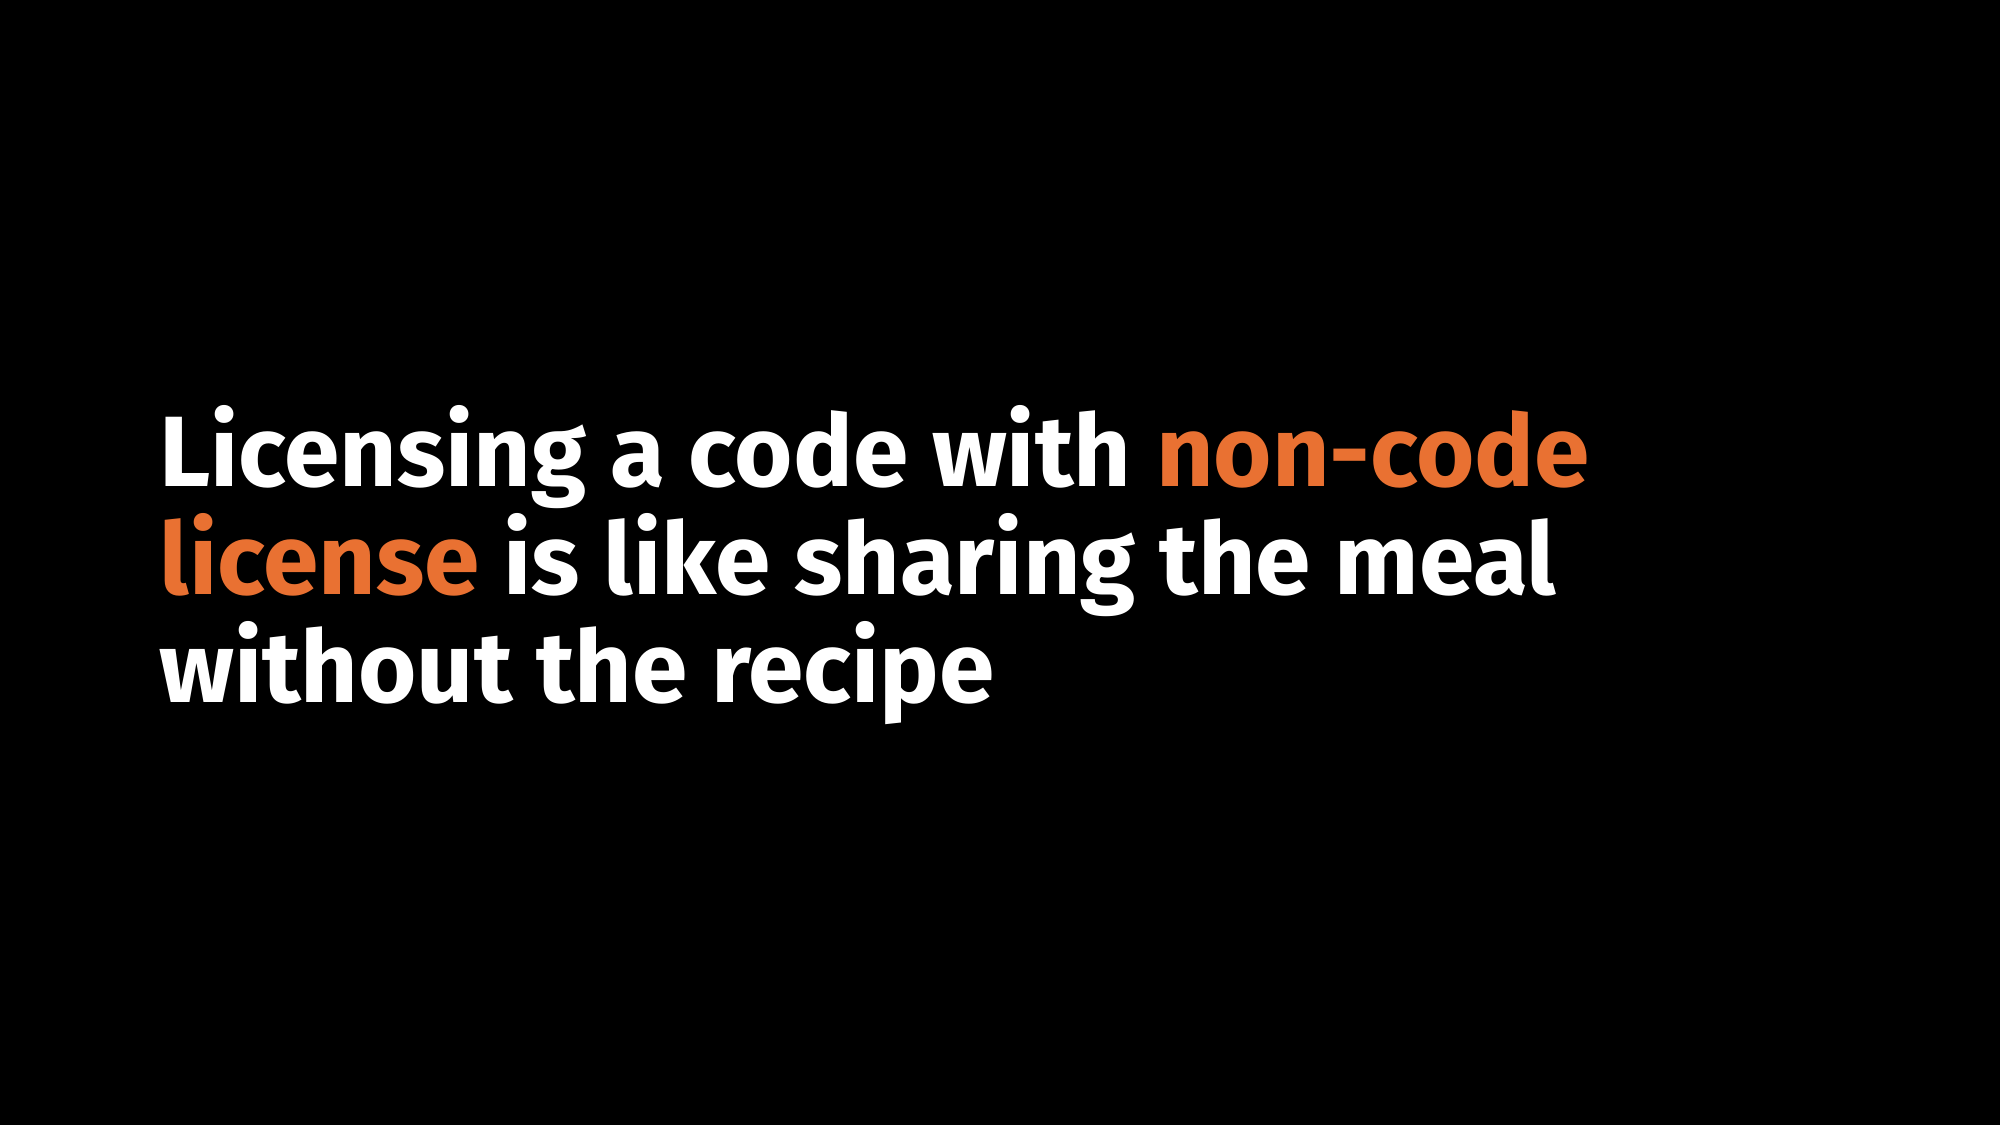

# Licensing a code with non-code license is like sharing the meal without the recipe